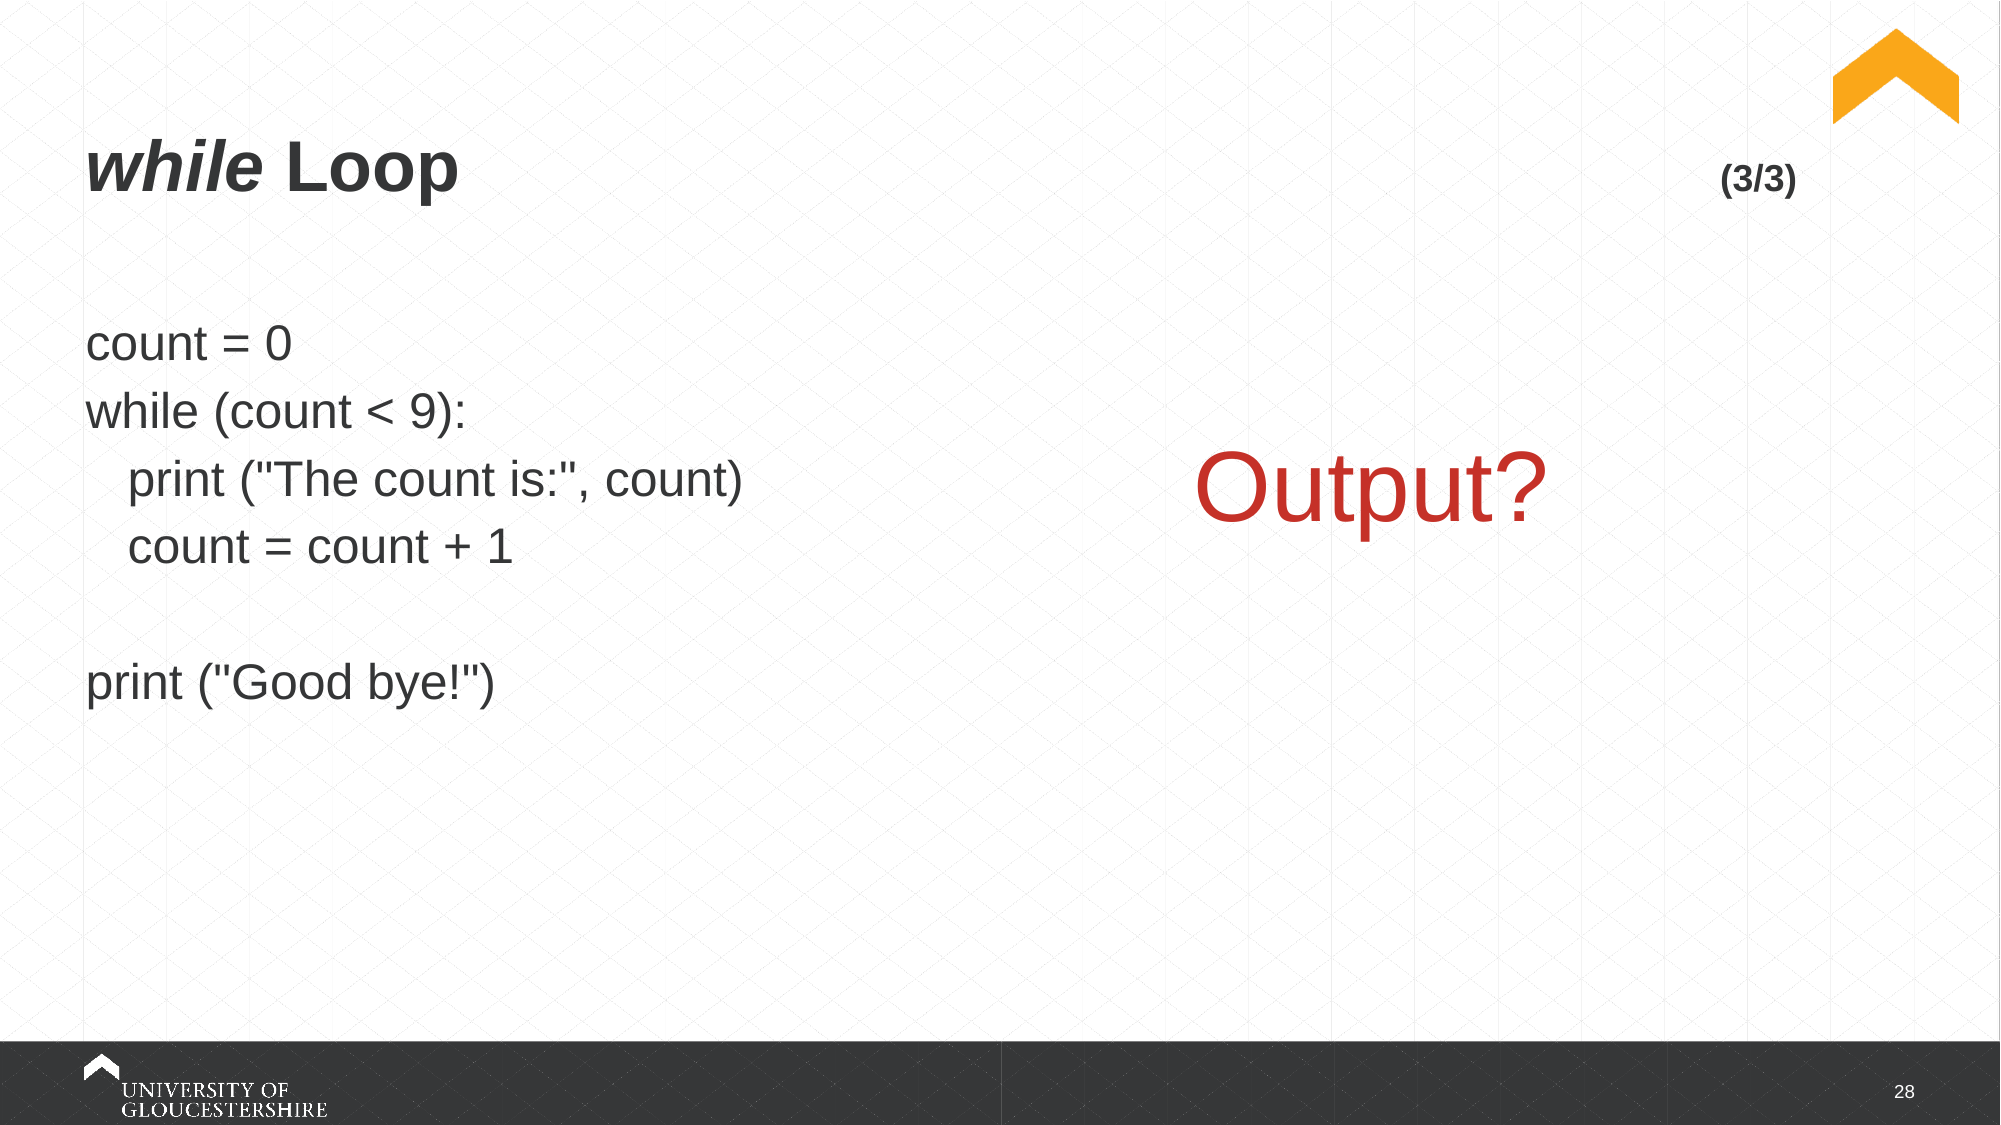

# while Loop                                                               (3/3)
count = 0
while (count < 9):
   print ("The count is:", count)
   count = count + 1

print ("Good bye!")
Output?